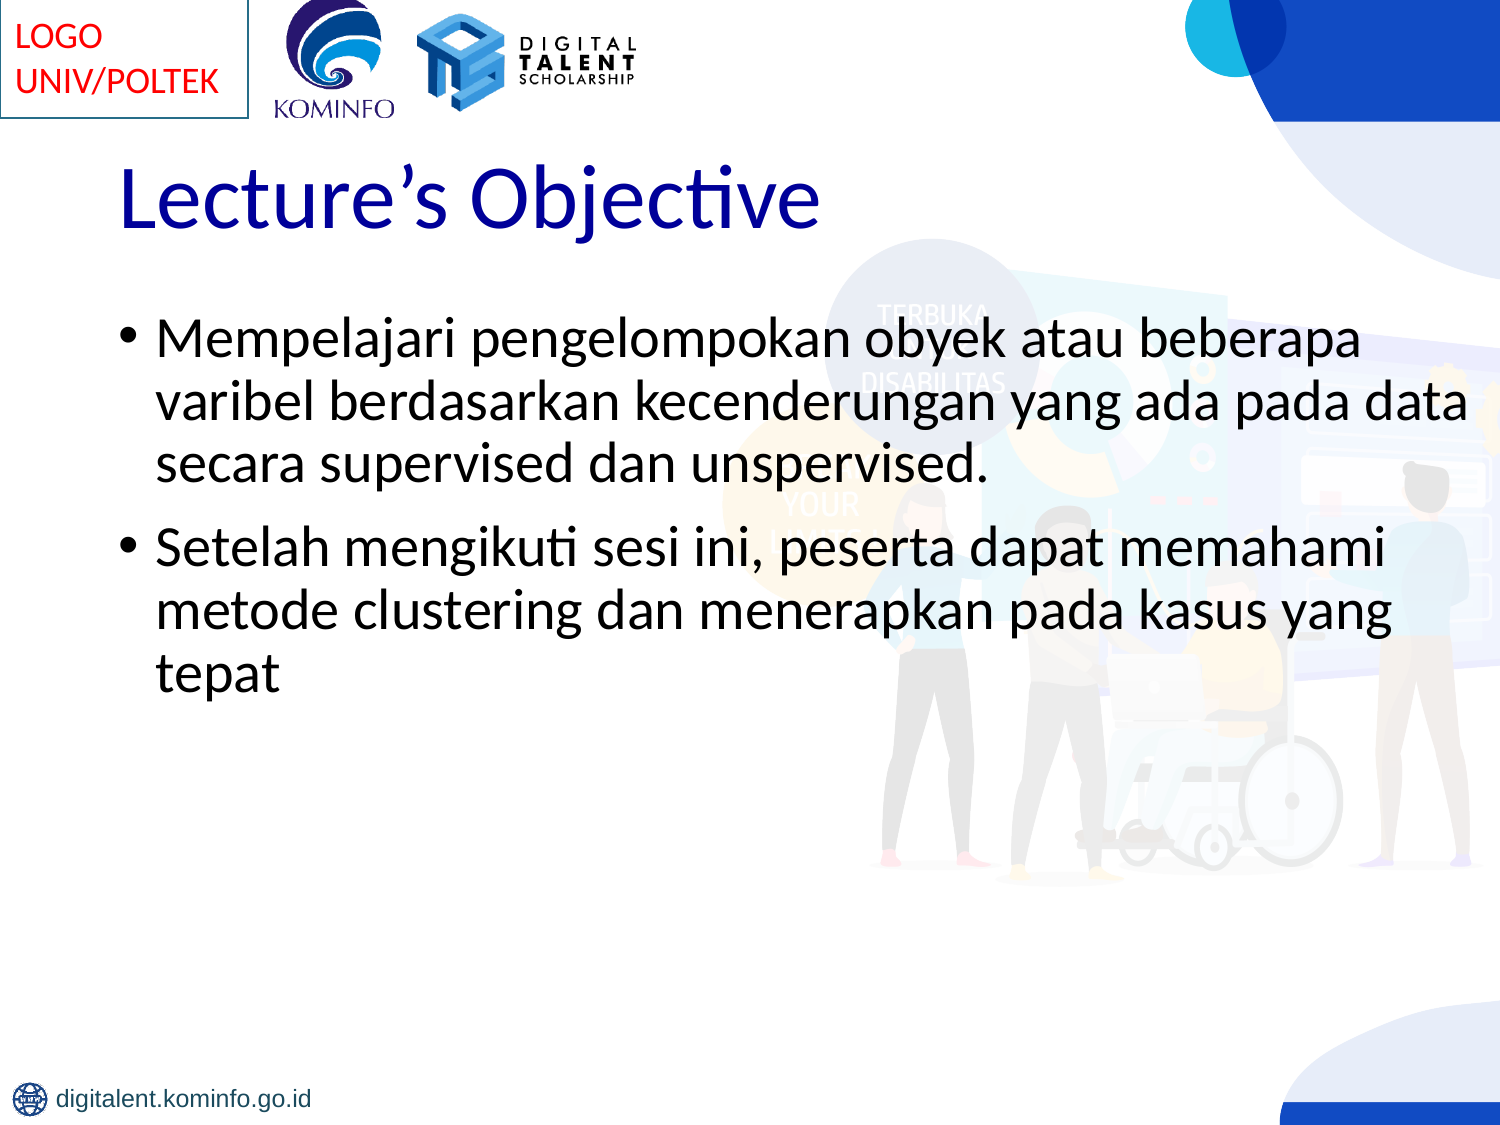

# Lecture’s Objective
Mempelajari pengelompokan obyek atau beberapa varibel berdasarkan kecenderungan yang ada pada data secara supervised dan unspervised.
Setelah mengikuti sesi ini, peserta dapat memahami metode clustering dan menerapkan pada kasus yang tepat